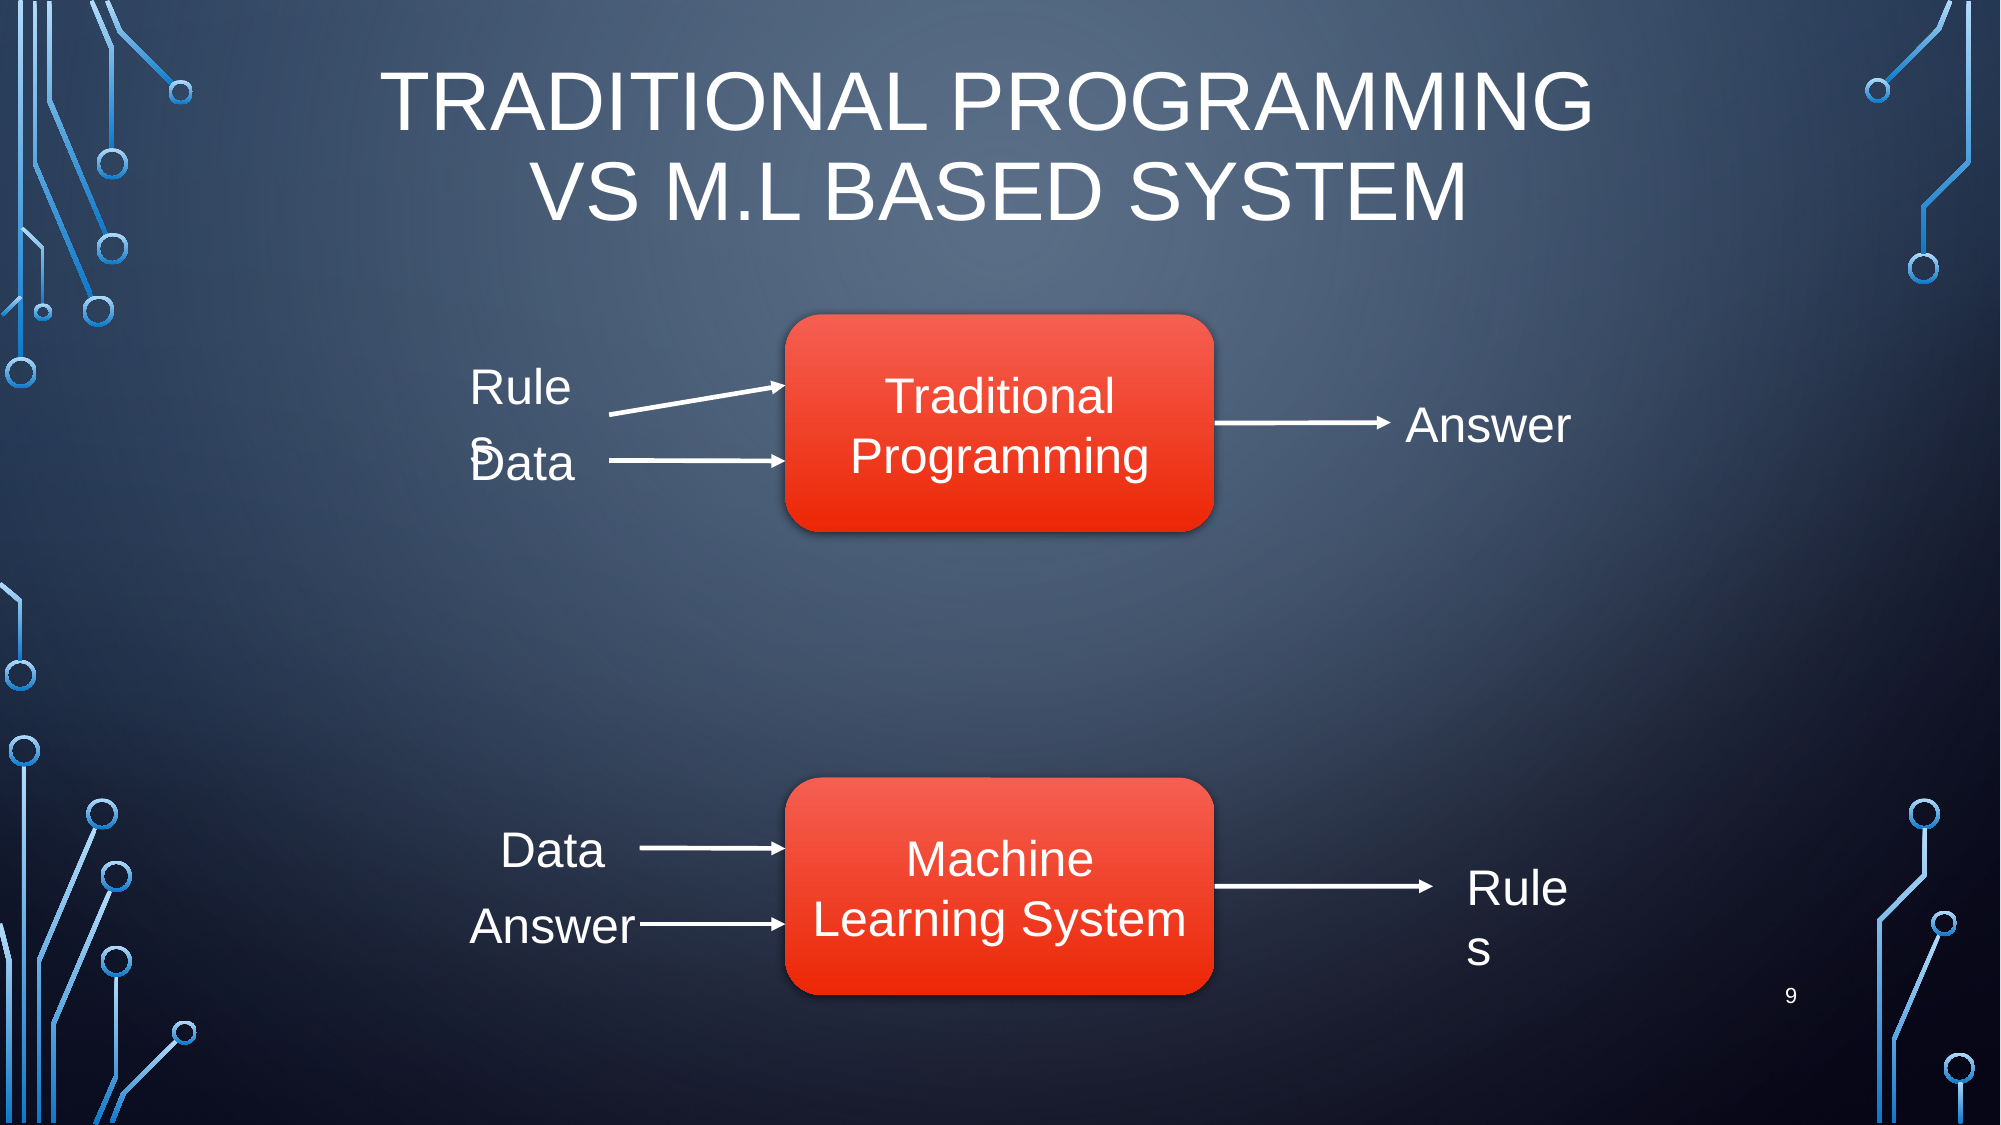

# Traditional Programming vs M.L Based System
Traditional Programming
Rules
Answer
Data
Machine Learning System
Data
Rules
Answer
9